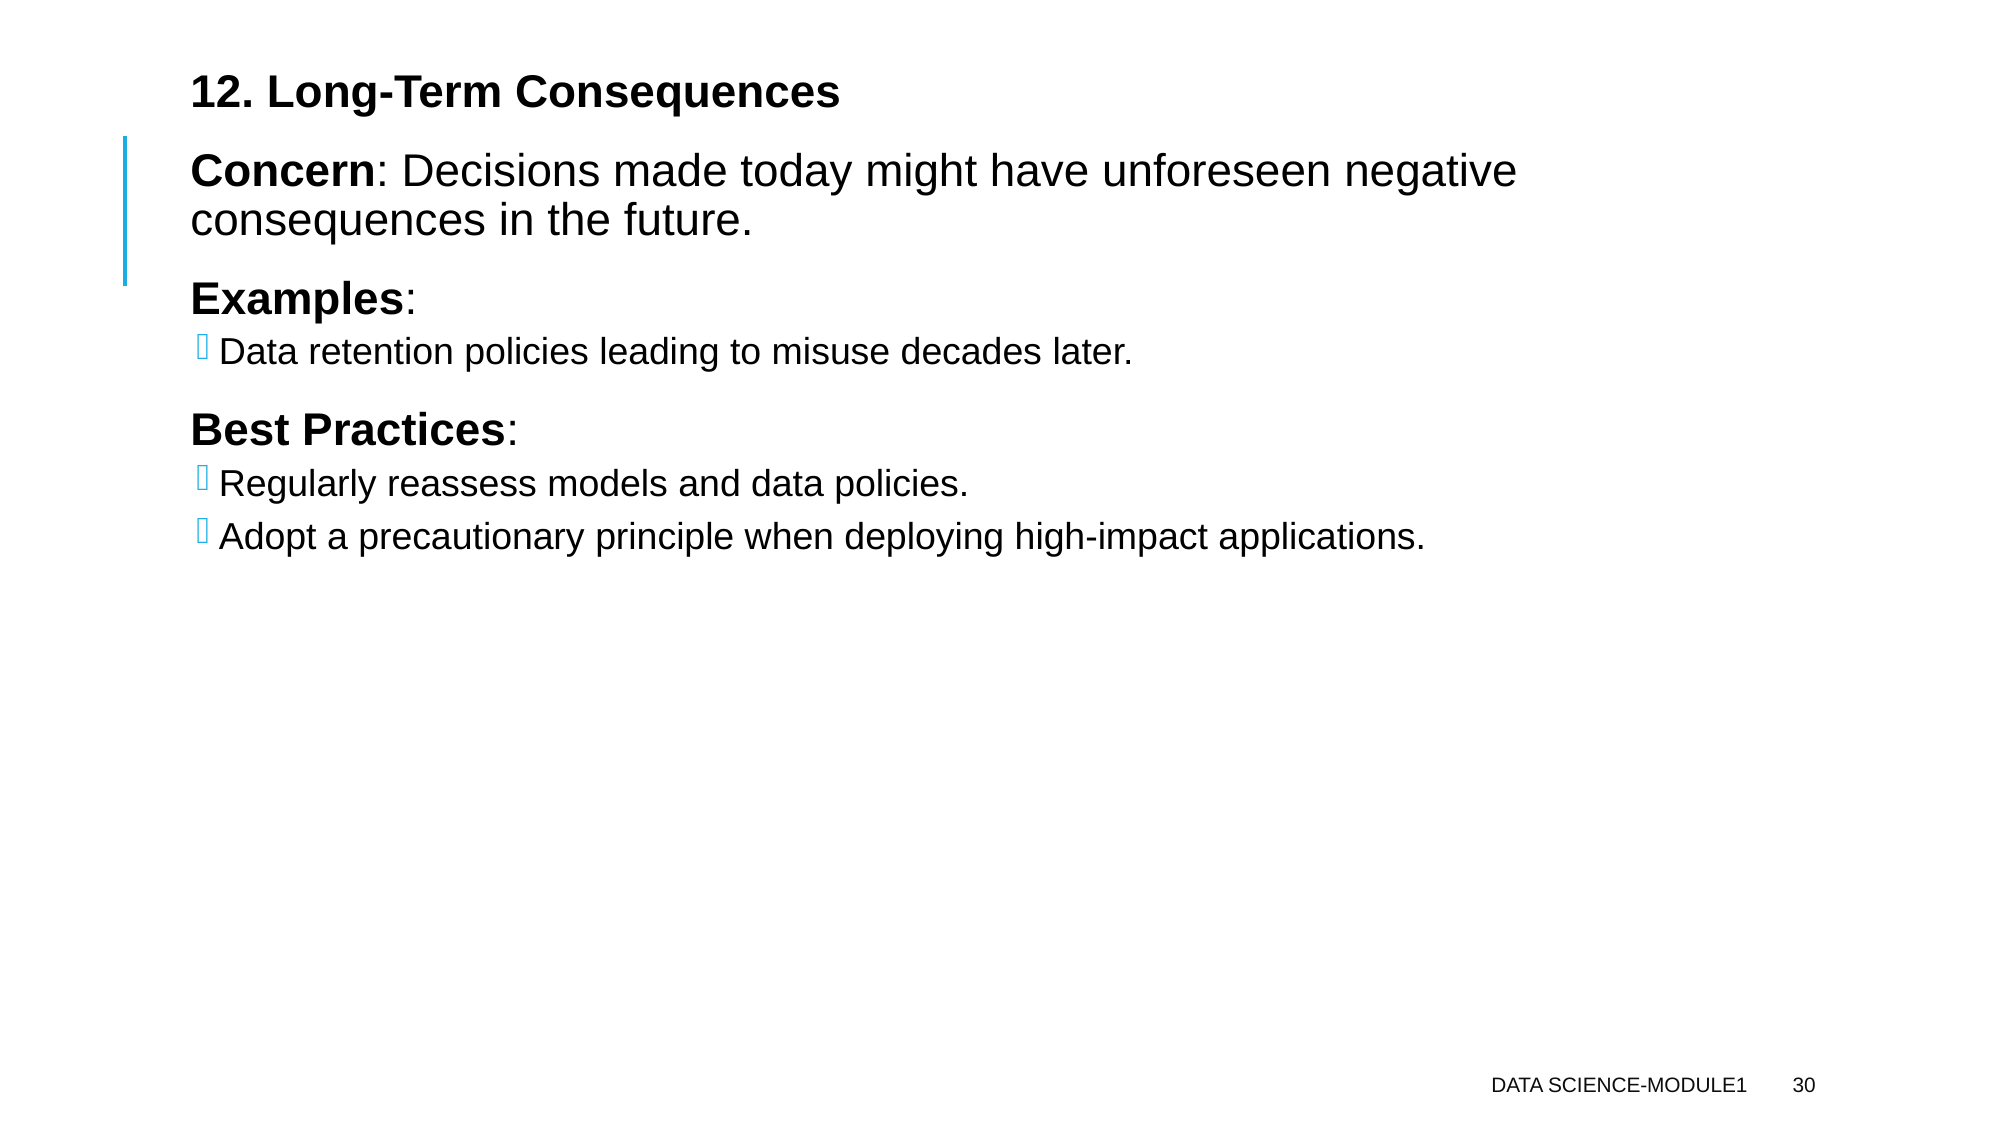

12. Long-Term Consequences
Concern: Decisions made today might have unforeseen negative consequences in the future.
Examples:
Data retention policies leading to misuse decades later.
Best Practices:
Regularly reassess models and data policies.
Adopt a precautionary principle when deploying high-impact applications.

Data Science-Module1
30